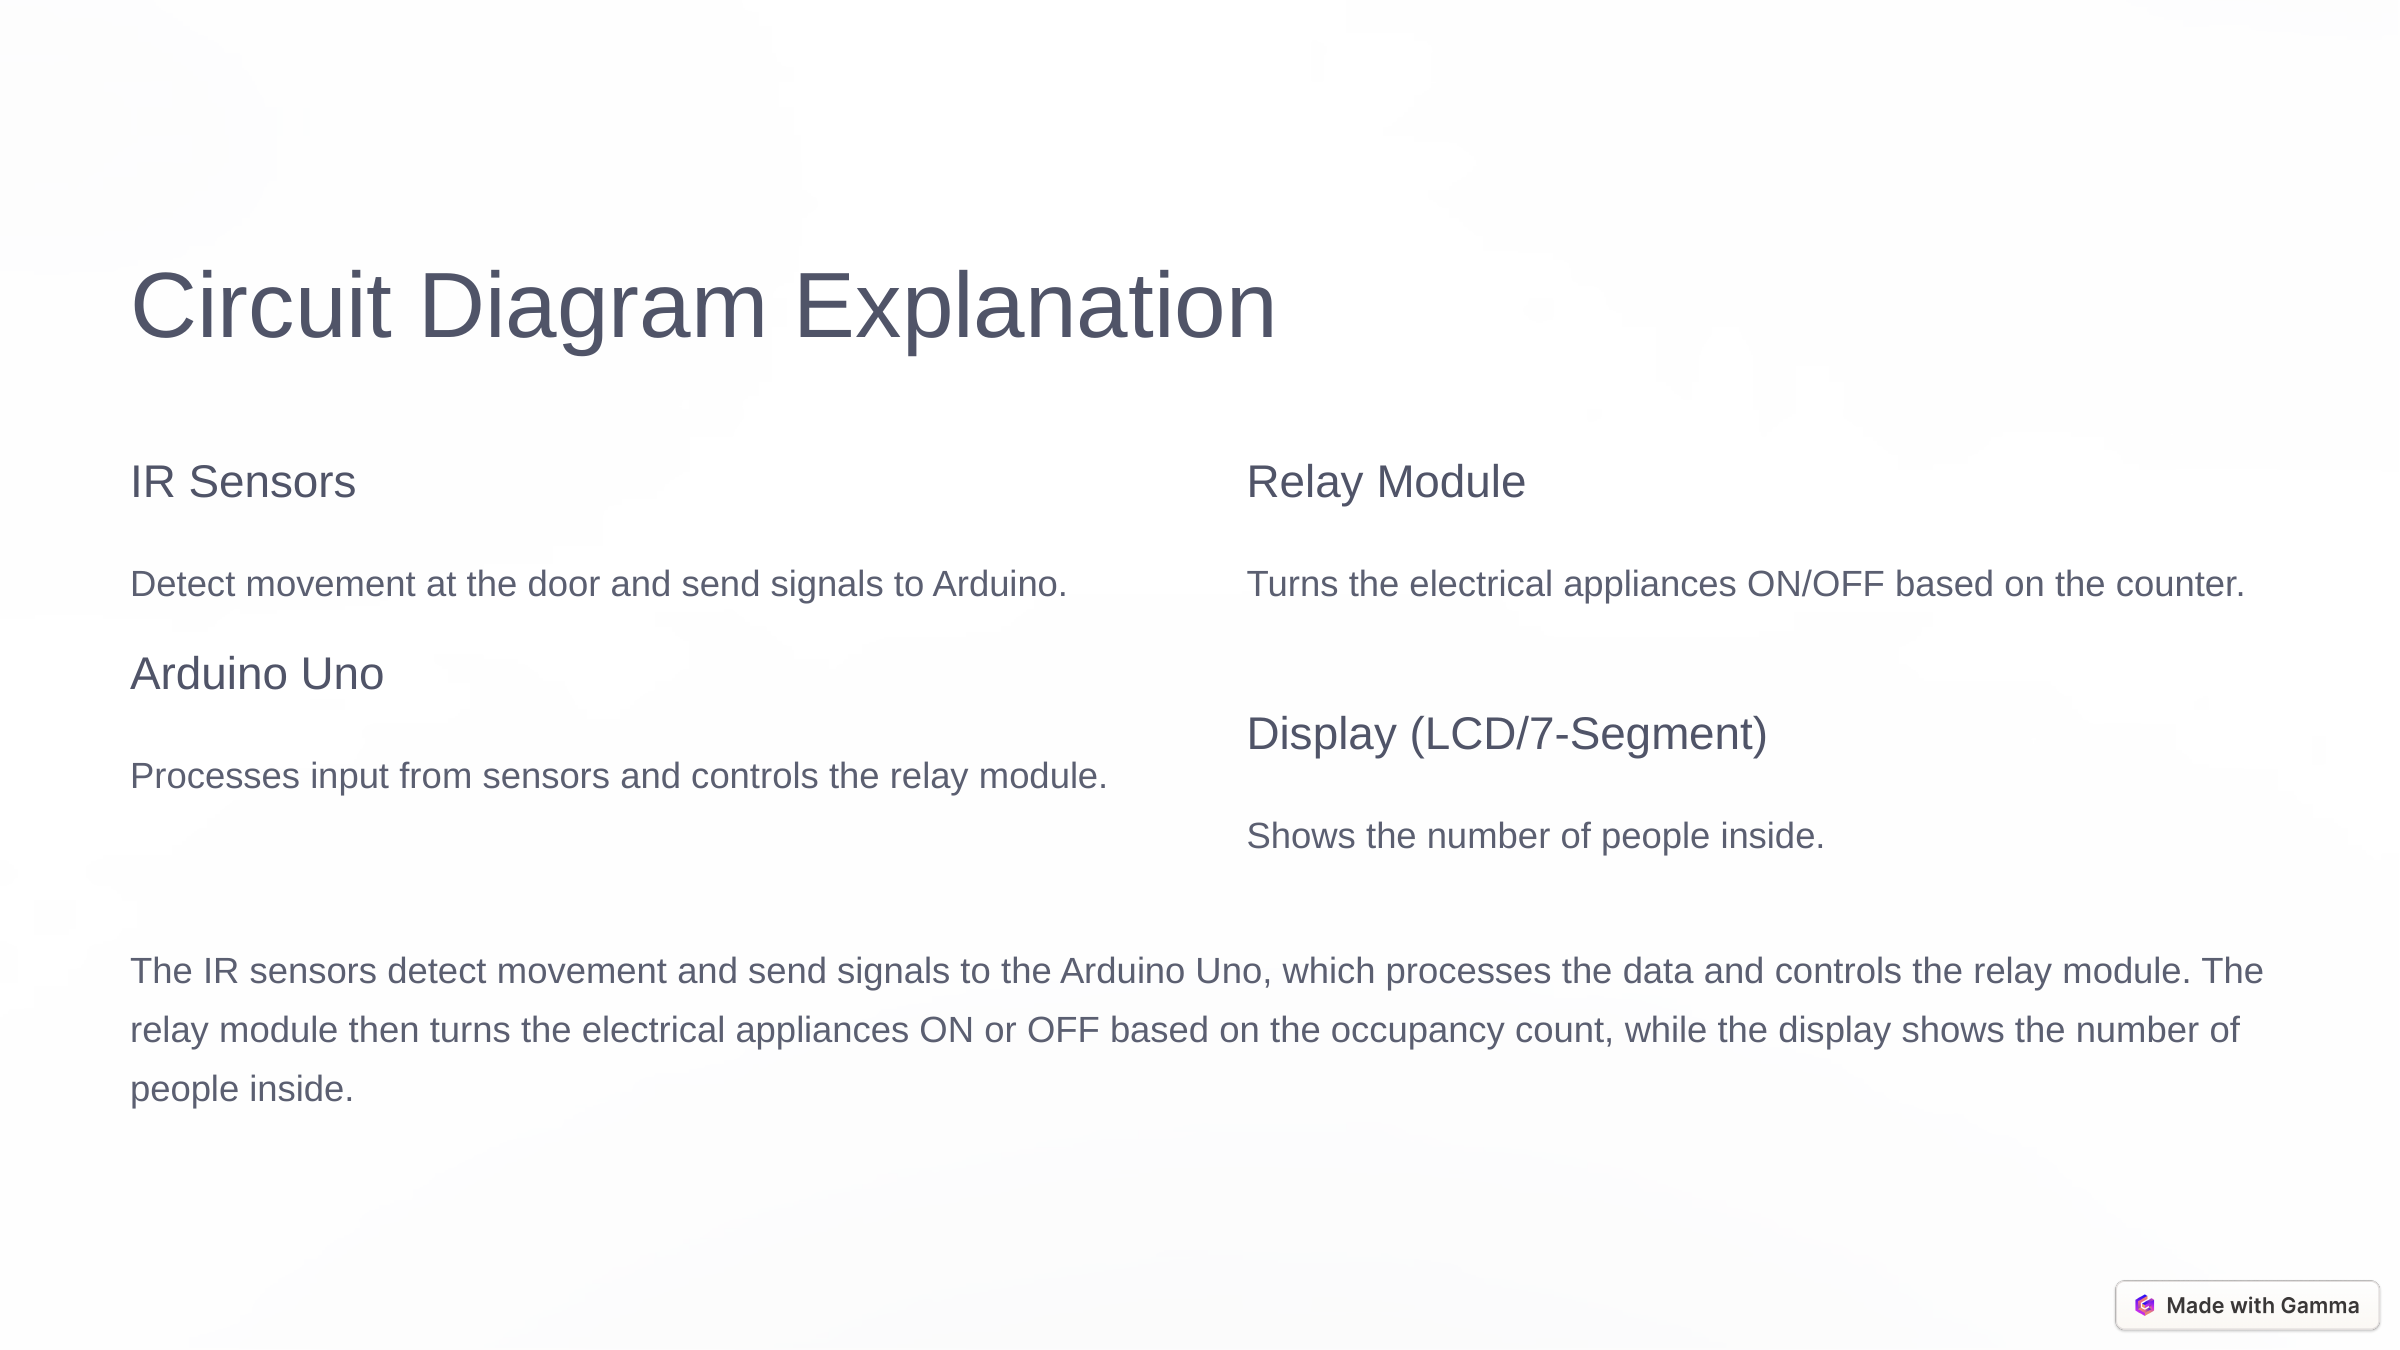

Circuit Diagram Explanation
IR Sensors
Relay Module
Detect movement at the door and send signals to Arduino.
Turns the electrical appliances ON/OFF based on the counter.
Arduino Uno
Display (LCD/7-Segment)
Processes input from sensors and controls the relay module.
Shows the number of people inside.
The IR sensors detect movement and send signals to the Arduino Uno, which processes the data and controls the relay module. The relay module then turns the electrical appliances ON or OFF based on the occupancy count, while the display shows the number of people inside.